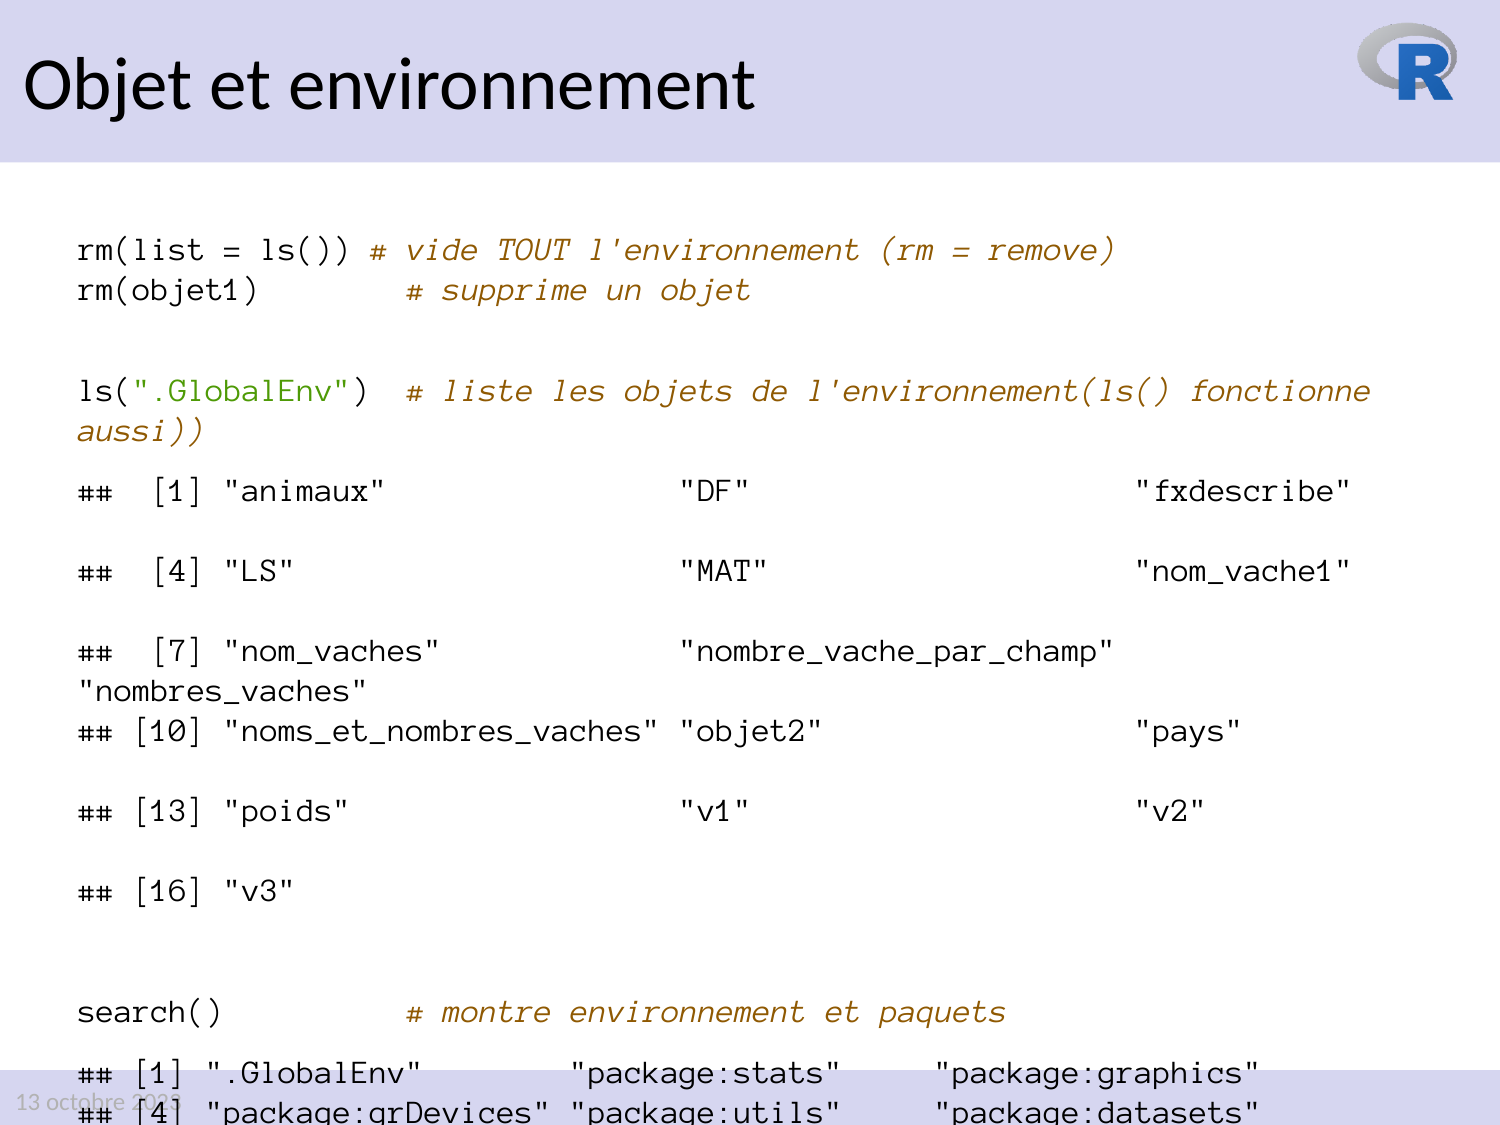

Objet et environnement
rm(list = ls()) # vide TOUT l'environnement (rm = remove)
rm(objet1)        # supprime un objet
ls(".GlobalEnv")  # liste les objets de l'environnement(ls() fonctionne aussi))
##  [1] "animaux"                "DF"                     "fxdescribe" ##  [4] "LS"                     "MAT"                    "nom_vache1" ##  [7] "nom_vaches"             "nombre_vache_par_champ" "nombres_vaches" ## [10] "noms_et_nombres_vaches" "objet2"                 "pays" ## [13] "poids"                  "v1"                     "v2" ## [16] "v3"

search()          # montre environnement et paquets
## [1] ".GlobalEnv"        "package:stats"     "package:graphics" ## [4] "package:grDevices" "package:utils"     "package:datasets" ## [7] "package:methods"   "Autoloads"         "package:base"
13 octobre 2023
51
https://www.reilly-coglab.com/data